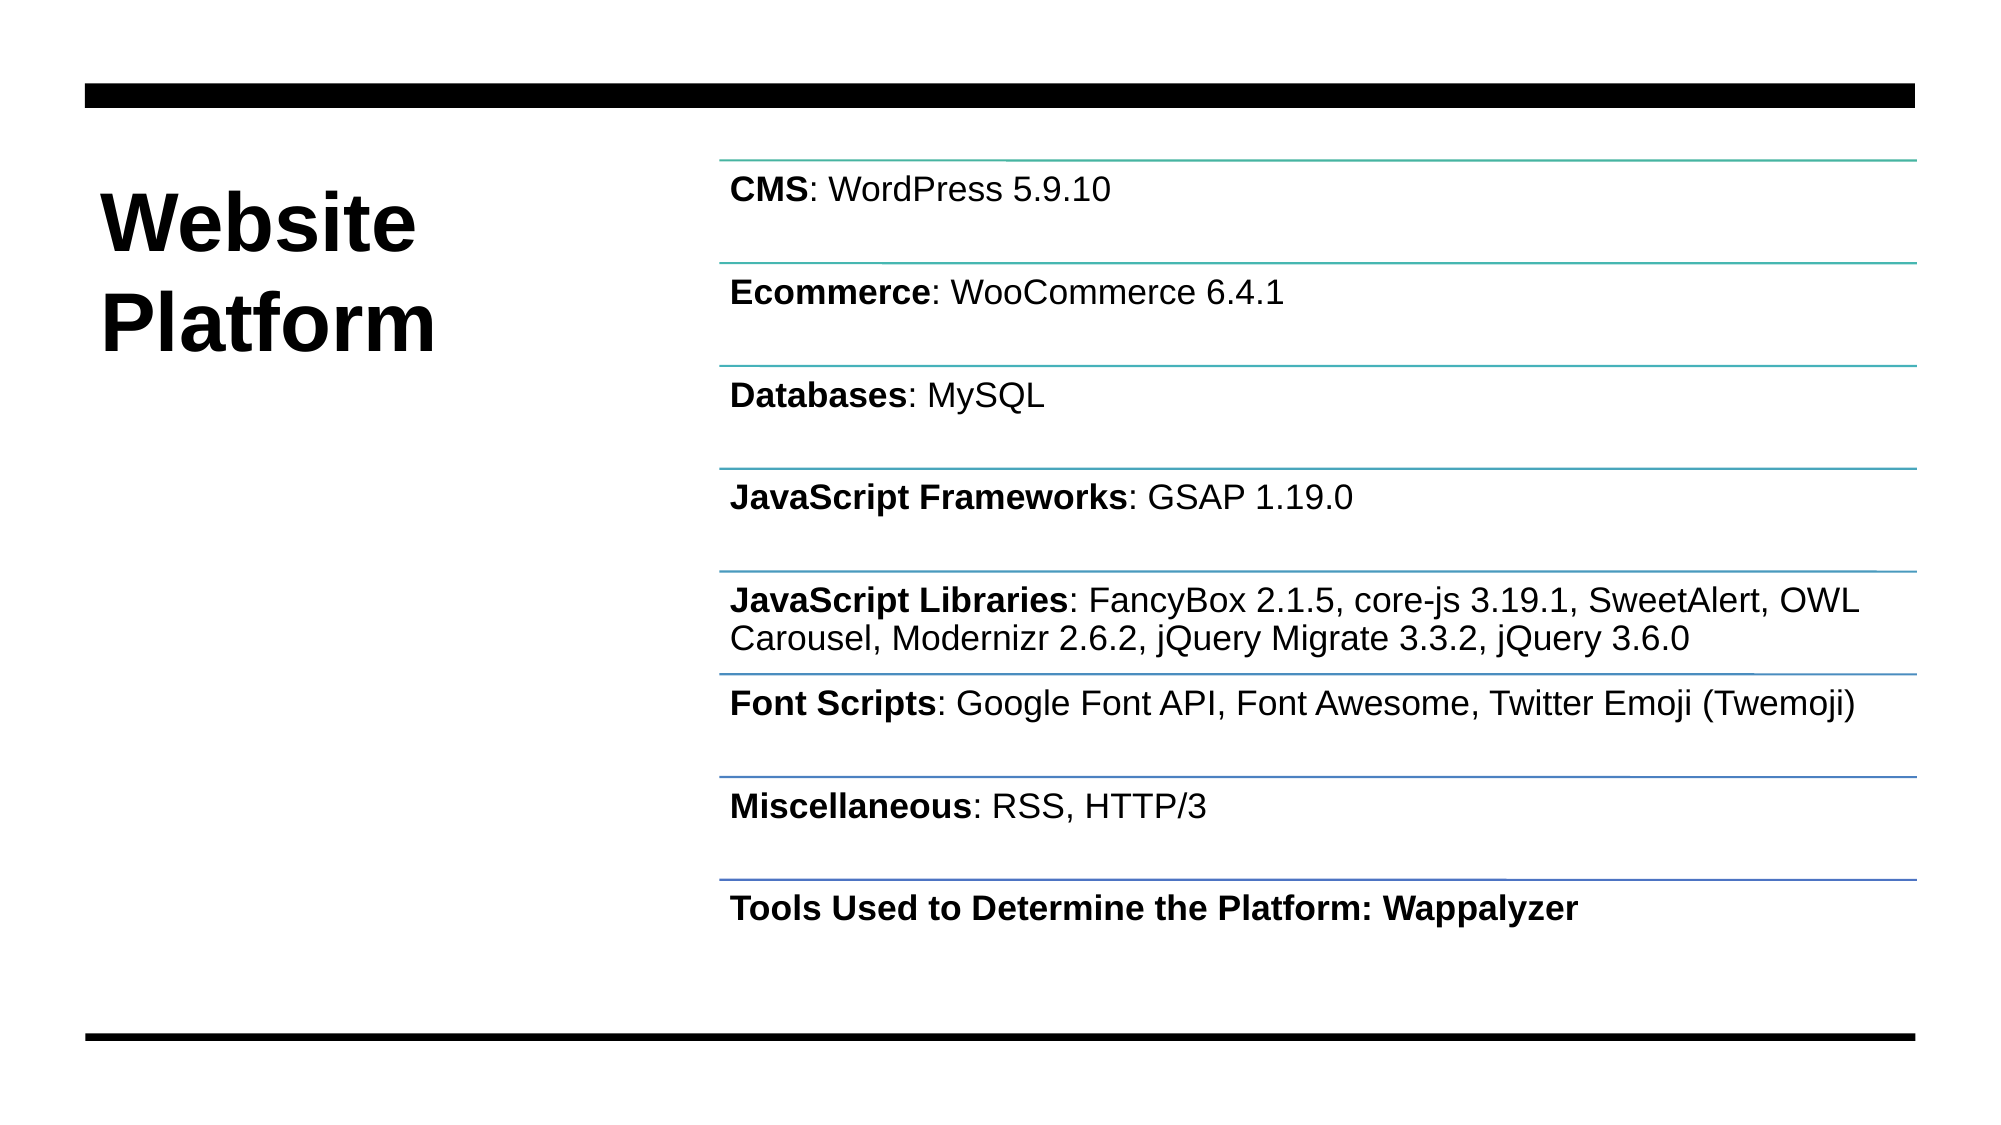

CMS: WordPress 5.9.10
Ecommerce: WooCommerce 6.4.1
Databases: MySQL
JavaScript Frameworks: GSAP 1.19.0
JavaScript Libraries: FancyBox 2.1.5, core-js 3.19.1, SweetAlert, OWL Carousel, Modernizr 2.6.2, jQuery Migrate 3.3.2, jQuery 3.6.0
Font Scripts: Google Font API, Font Awesome, Twitter Emoji (Twemoji)
Miscellaneous: RSS, HTTP/3
Tools Used to Determine the Platform: Wappalyzer
# Website Platform